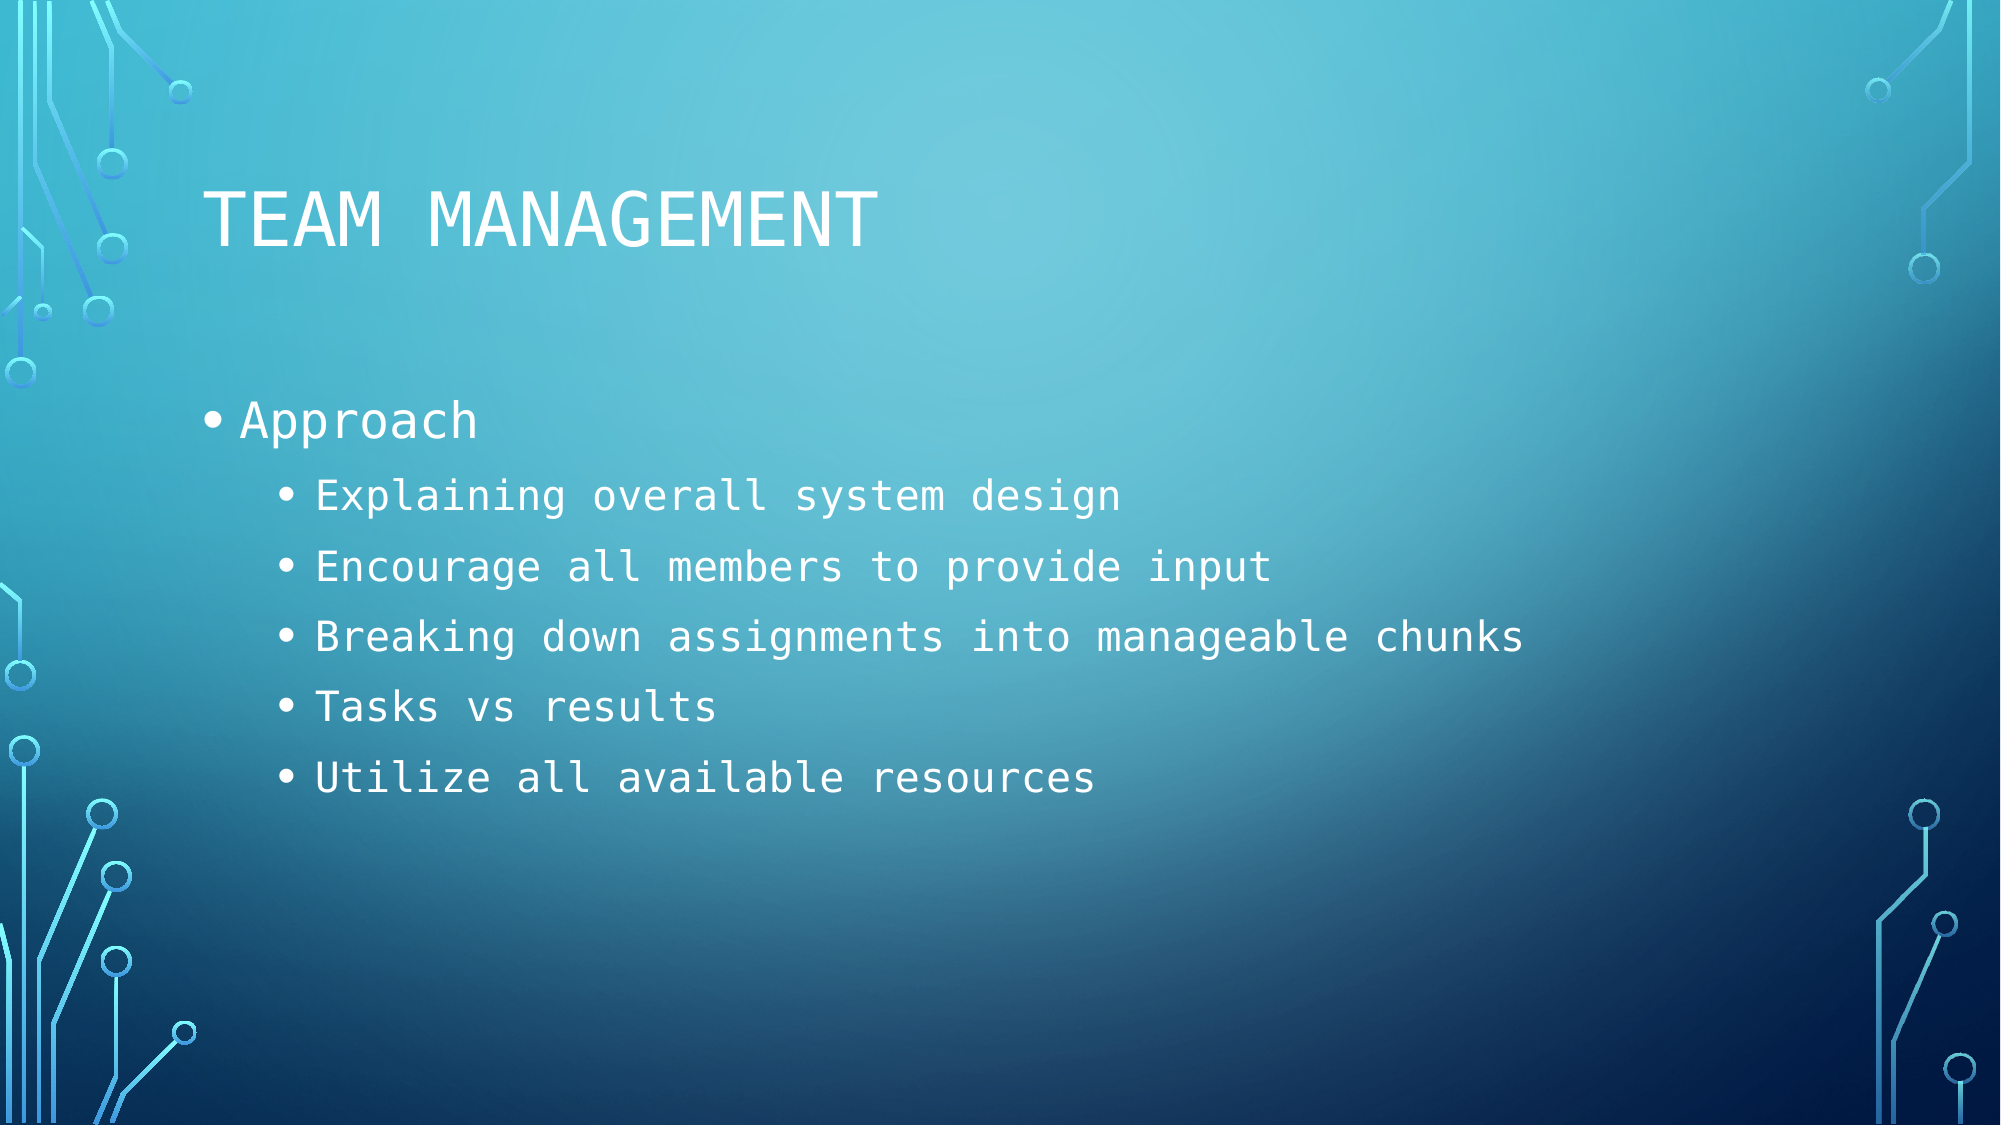

# Team management
Approach
Explaining overall system design
Encourage all members to provide input
Breaking down assignments into manageable chunks
Tasks vs results
Utilize all available resources